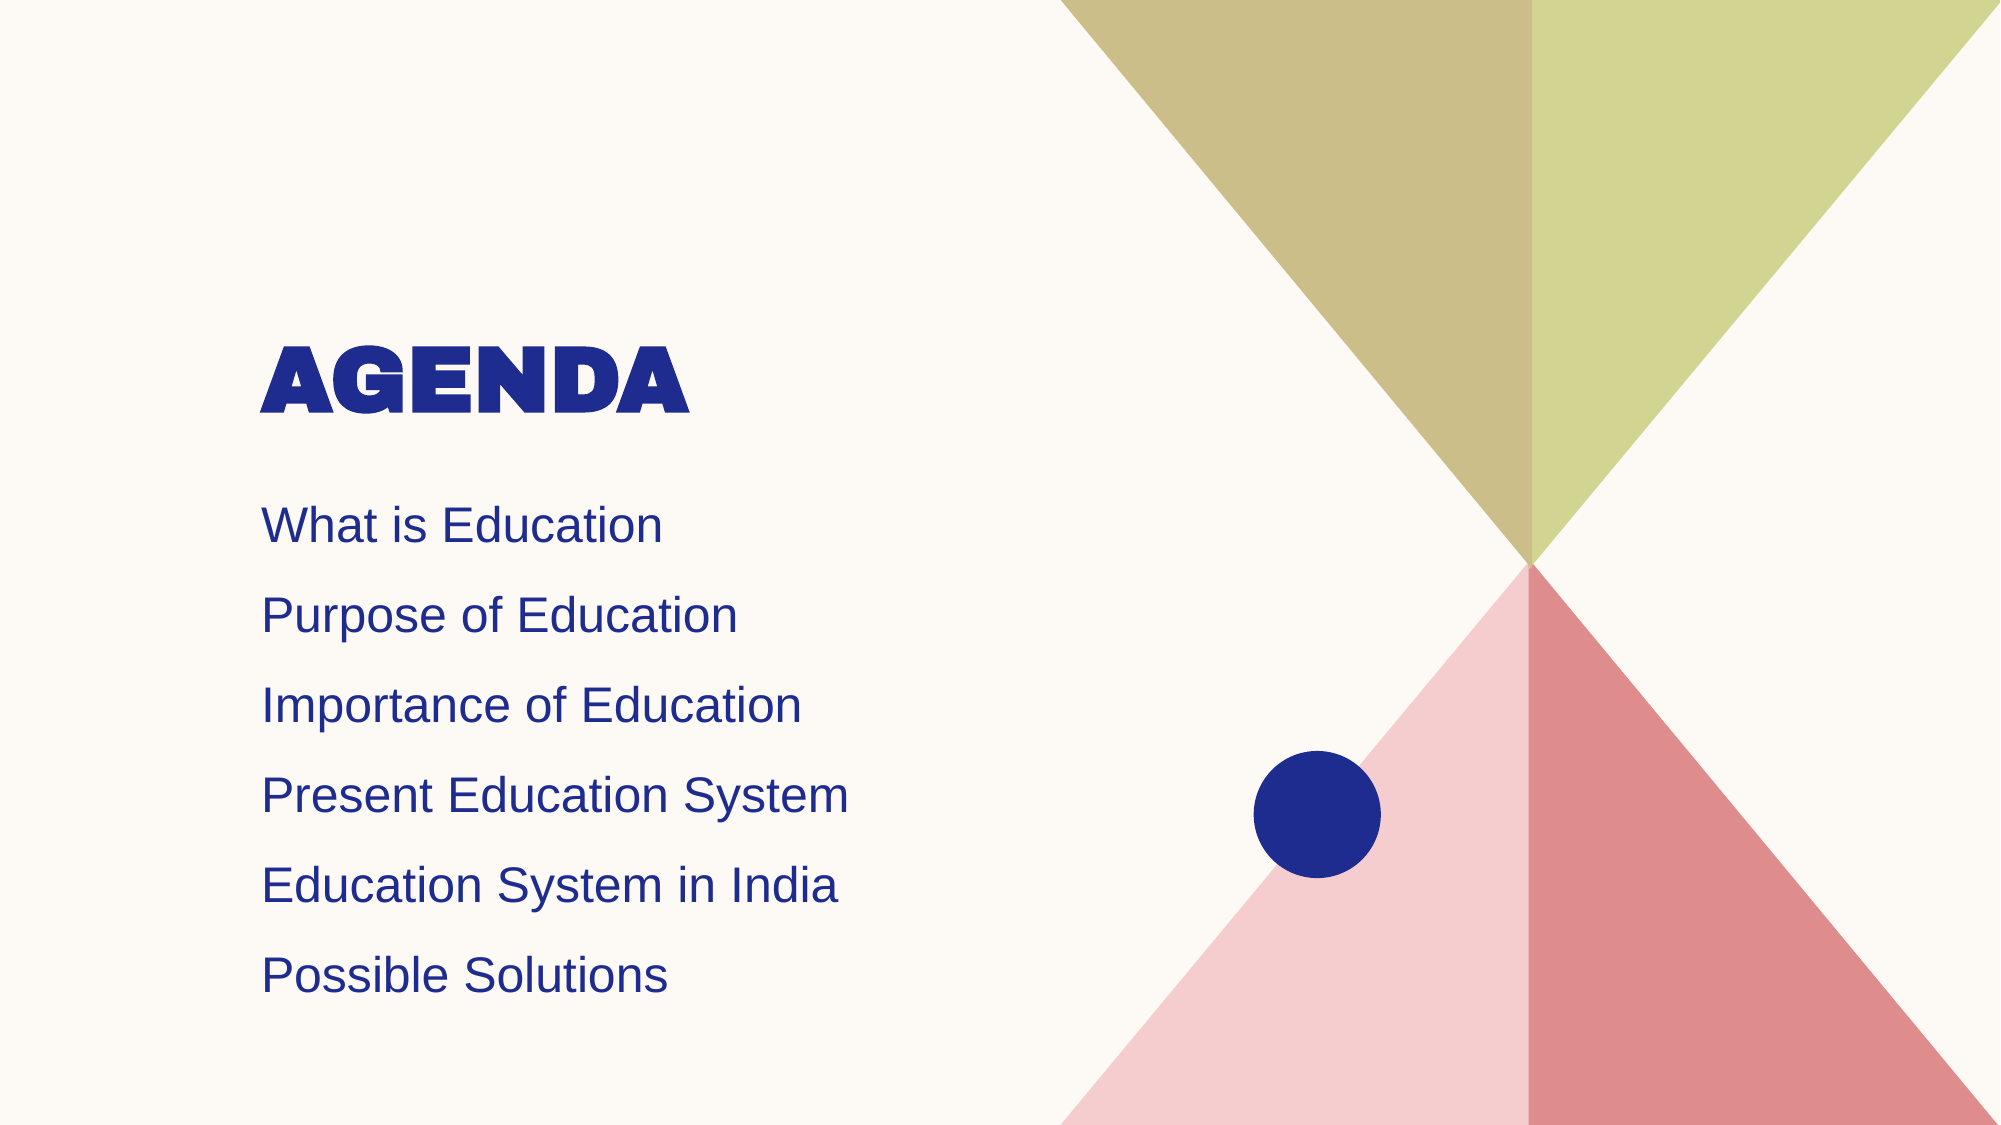

# AGENDA
What is Education
Purpose of Education
Importance of Education
​Present Education System
Education System in India
Possible Solutions
​